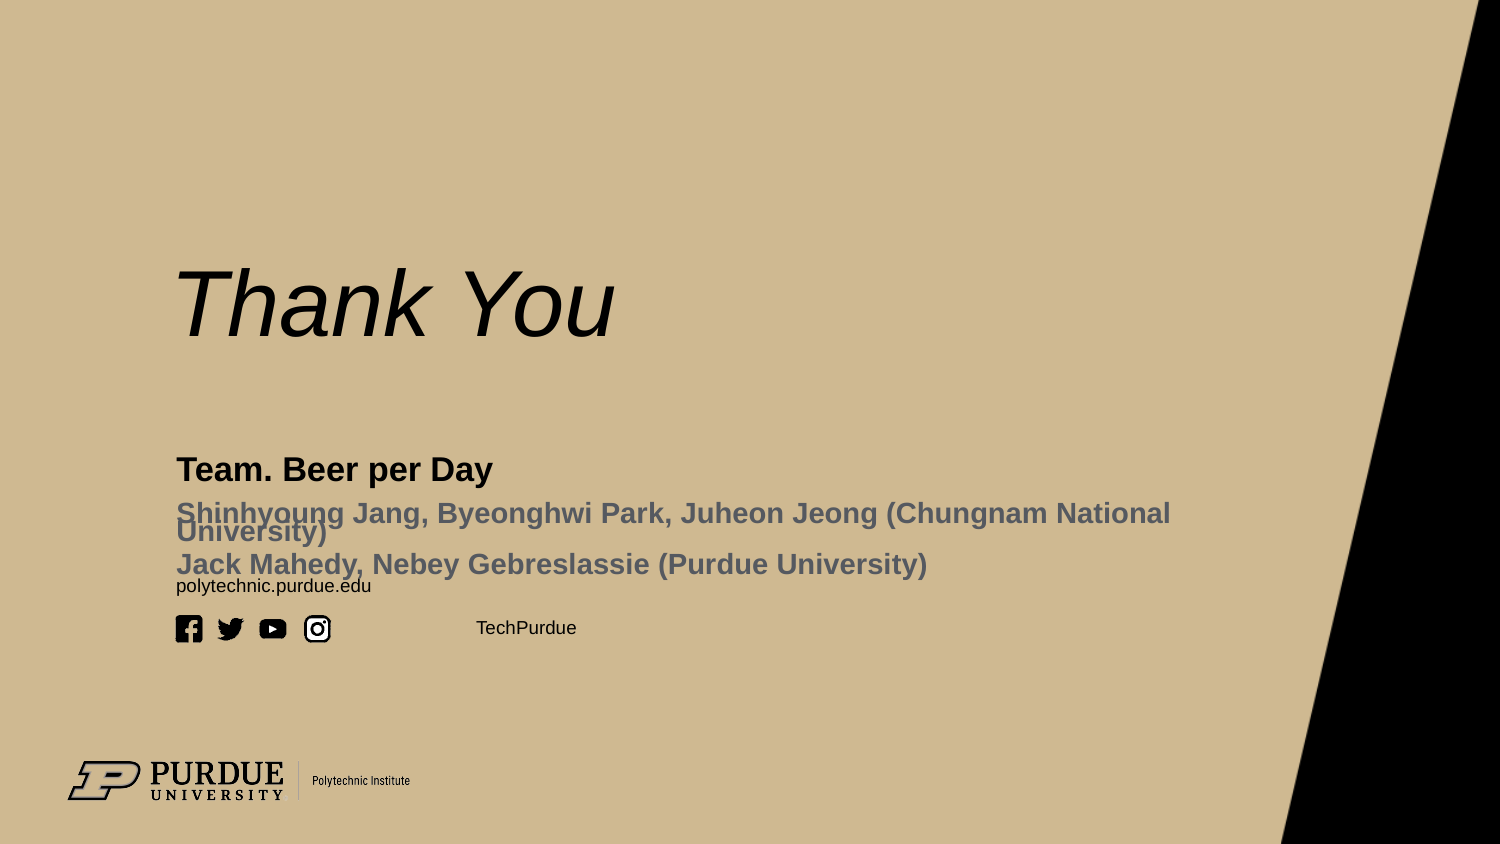

# Thank You
Team. Beer per Day
Shinhyoung Jang, Byeonghwi Park, Juheon Jeong (Chungnam National University)
Jack Mahedy, Nebey Gebreslassie (Purdue University)
26